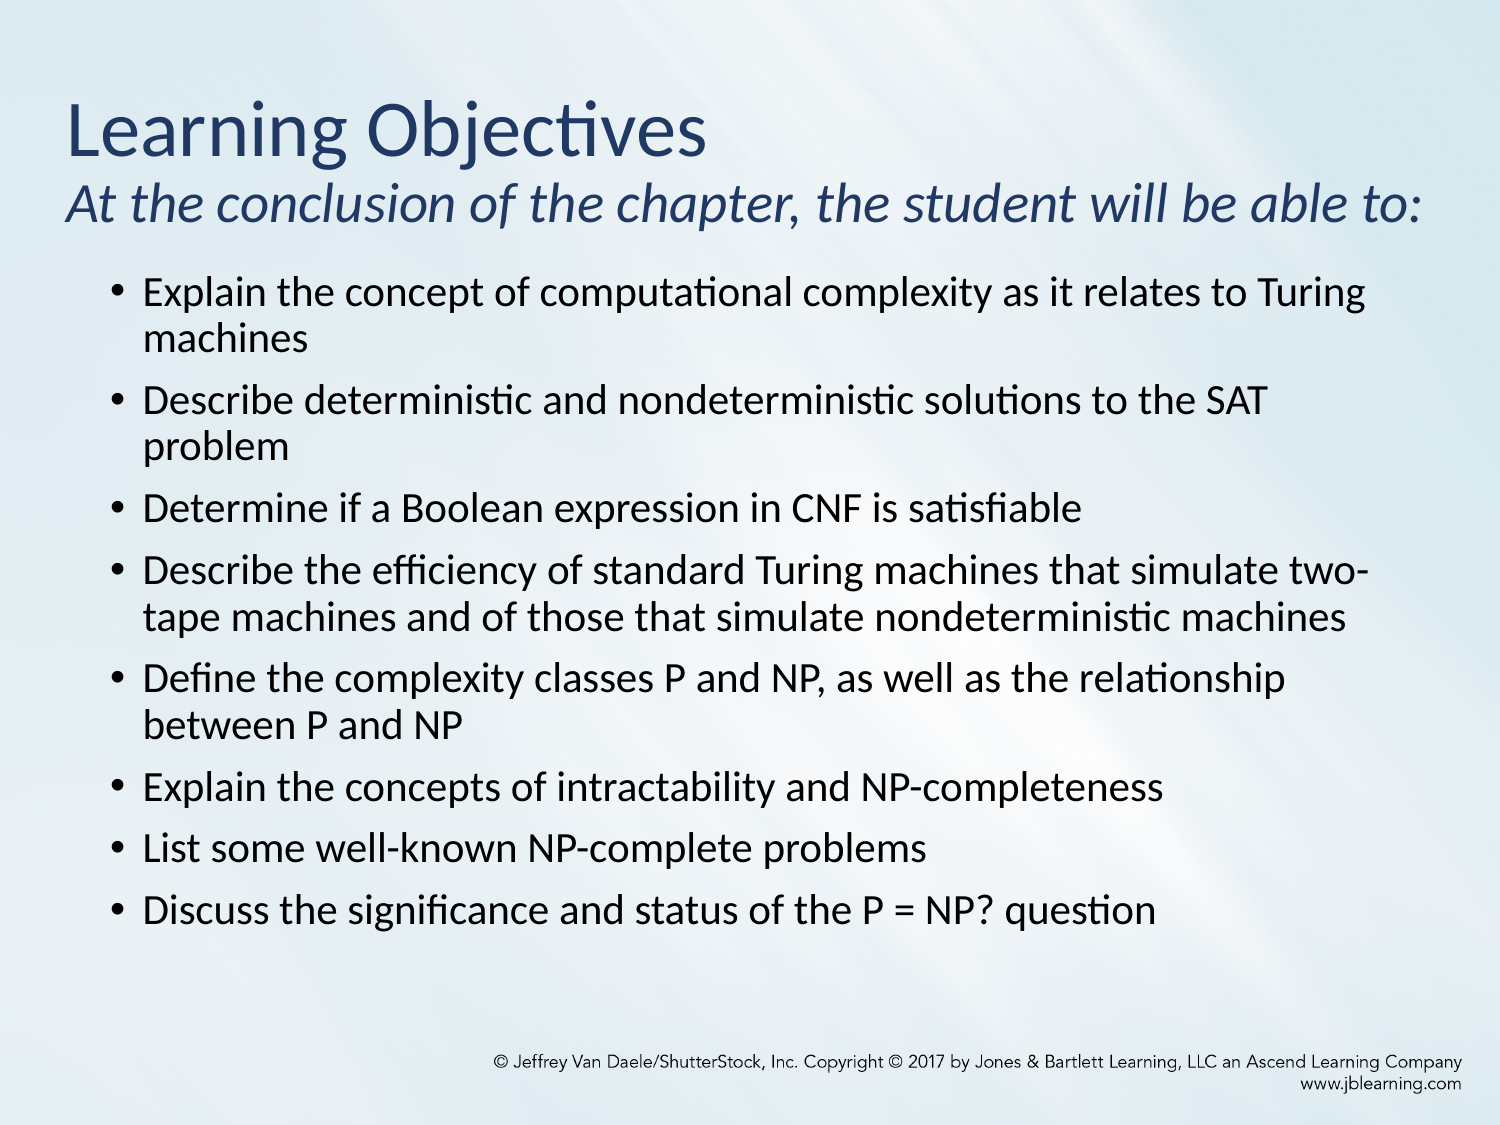

# Learning Objectives At the conclusion of the chapter, the student will be able to:
Explain the concept of computational complexity as it relates to Turing machines
Describe deterministic and nondeterministic solutions to the SAT problem
Determine if a Boolean expression in CNF is satisfiable
Describe the efficiency of standard Turing machines that simulate two-tape machines and of those that simulate nondeterministic machines
Define the complexity classes P and NP, as well as the relationship between P and NP
Explain the concepts of intractability and NP-completeness
List some well-known NP-complete problems
Discuss the significance and status of the P = NP? question